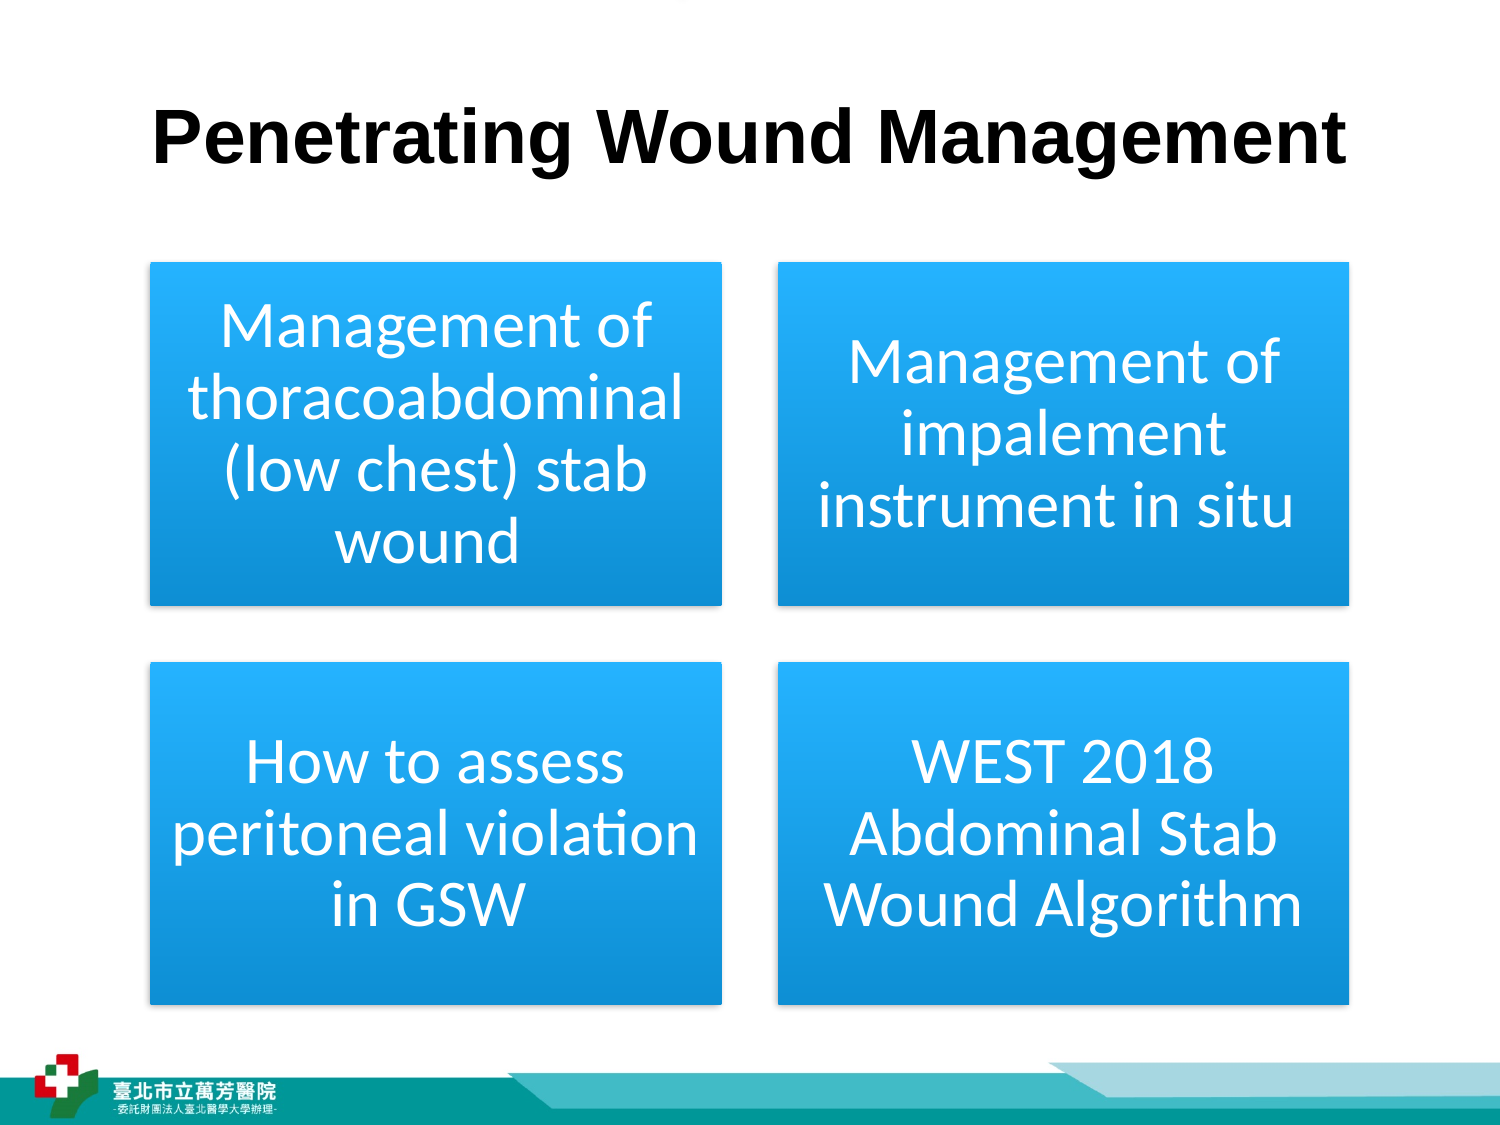

# Penetrating Wound Management
Management of thoracoabdominal (low chest) stab wound
Management of impalement instrument in situ
How to assess peritoneal violation in GSW
WEST 2018 Abdominal Stab Wound Algorithm